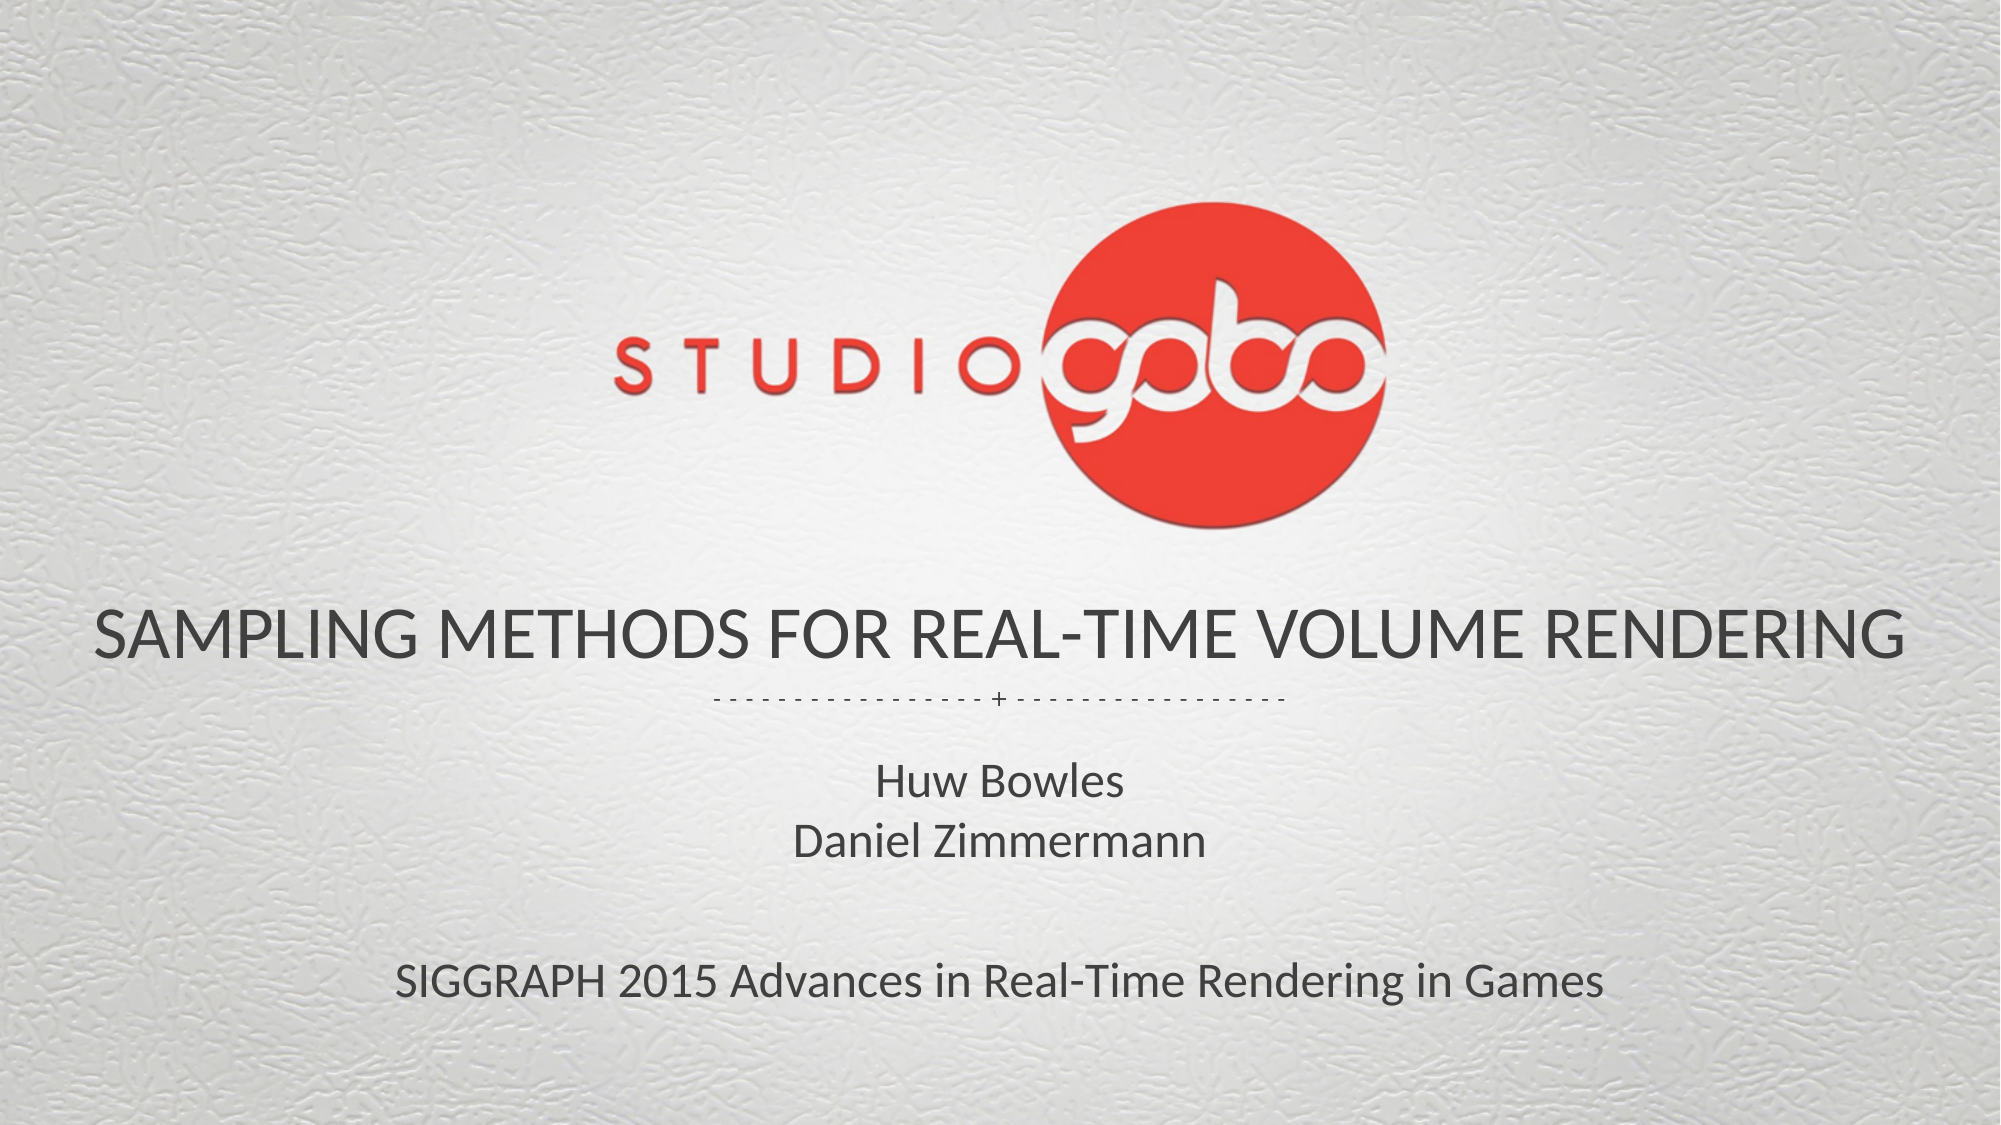

# Sampling Methods for Real-time Volume Rendering
Huw Bowles
Daniel Zimmermann

SIGGRAPH 2015 Advances in Real-Time Rendering in Games